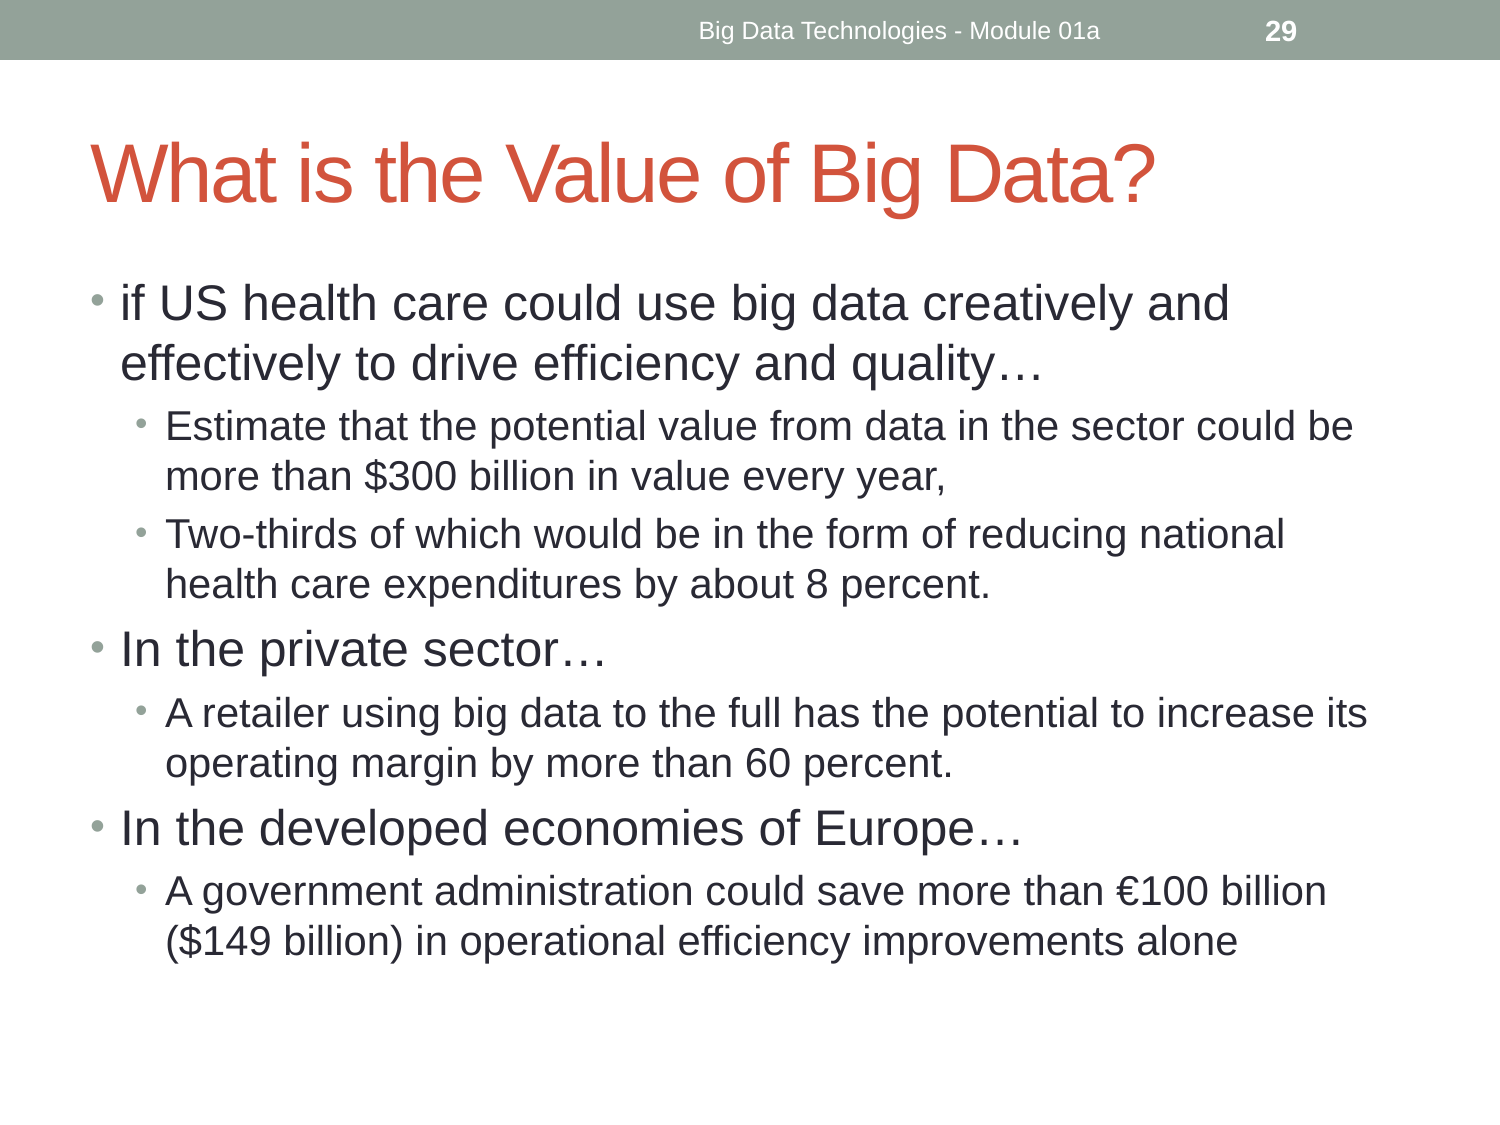

Big Data Technologies - Module 01a
29
# What is the Value of Big Data?
if US health care could use big data creatively and effectively to drive efficiency and quality…
Estimate that the potential value from data in the sector could be more than $300 billion in value every year,
Two-thirds of which would be in the form of reducing national health care expenditures by about 8 percent.
In the private sector…
A retailer using big data to the full has the potential to increase its operating margin by more than 60 percent.
In the developed economies of Europe…
A government administration could save more than €100 billion ($149 billion) in operational efficiency improvements alone